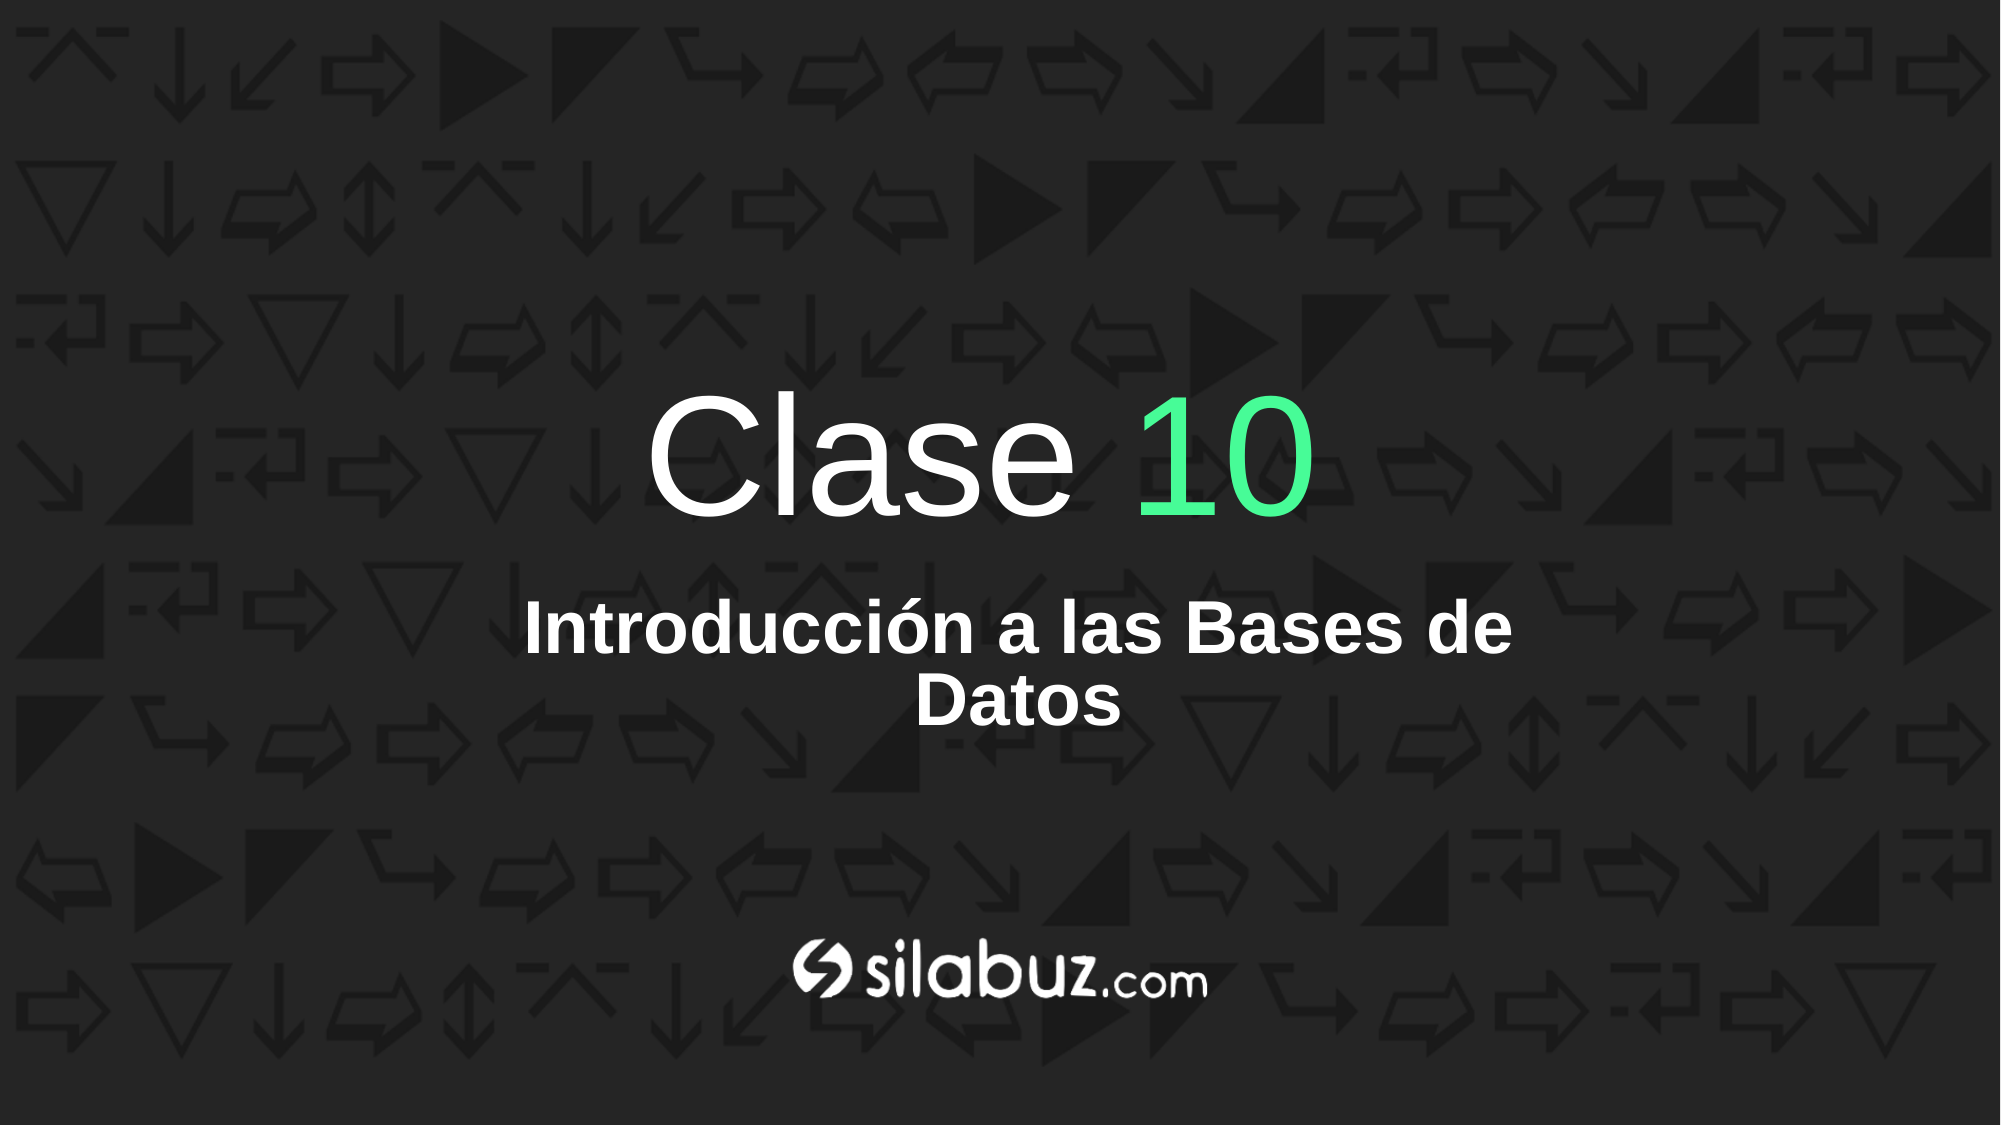

Clase 10
Introducción a las Bases de Datos